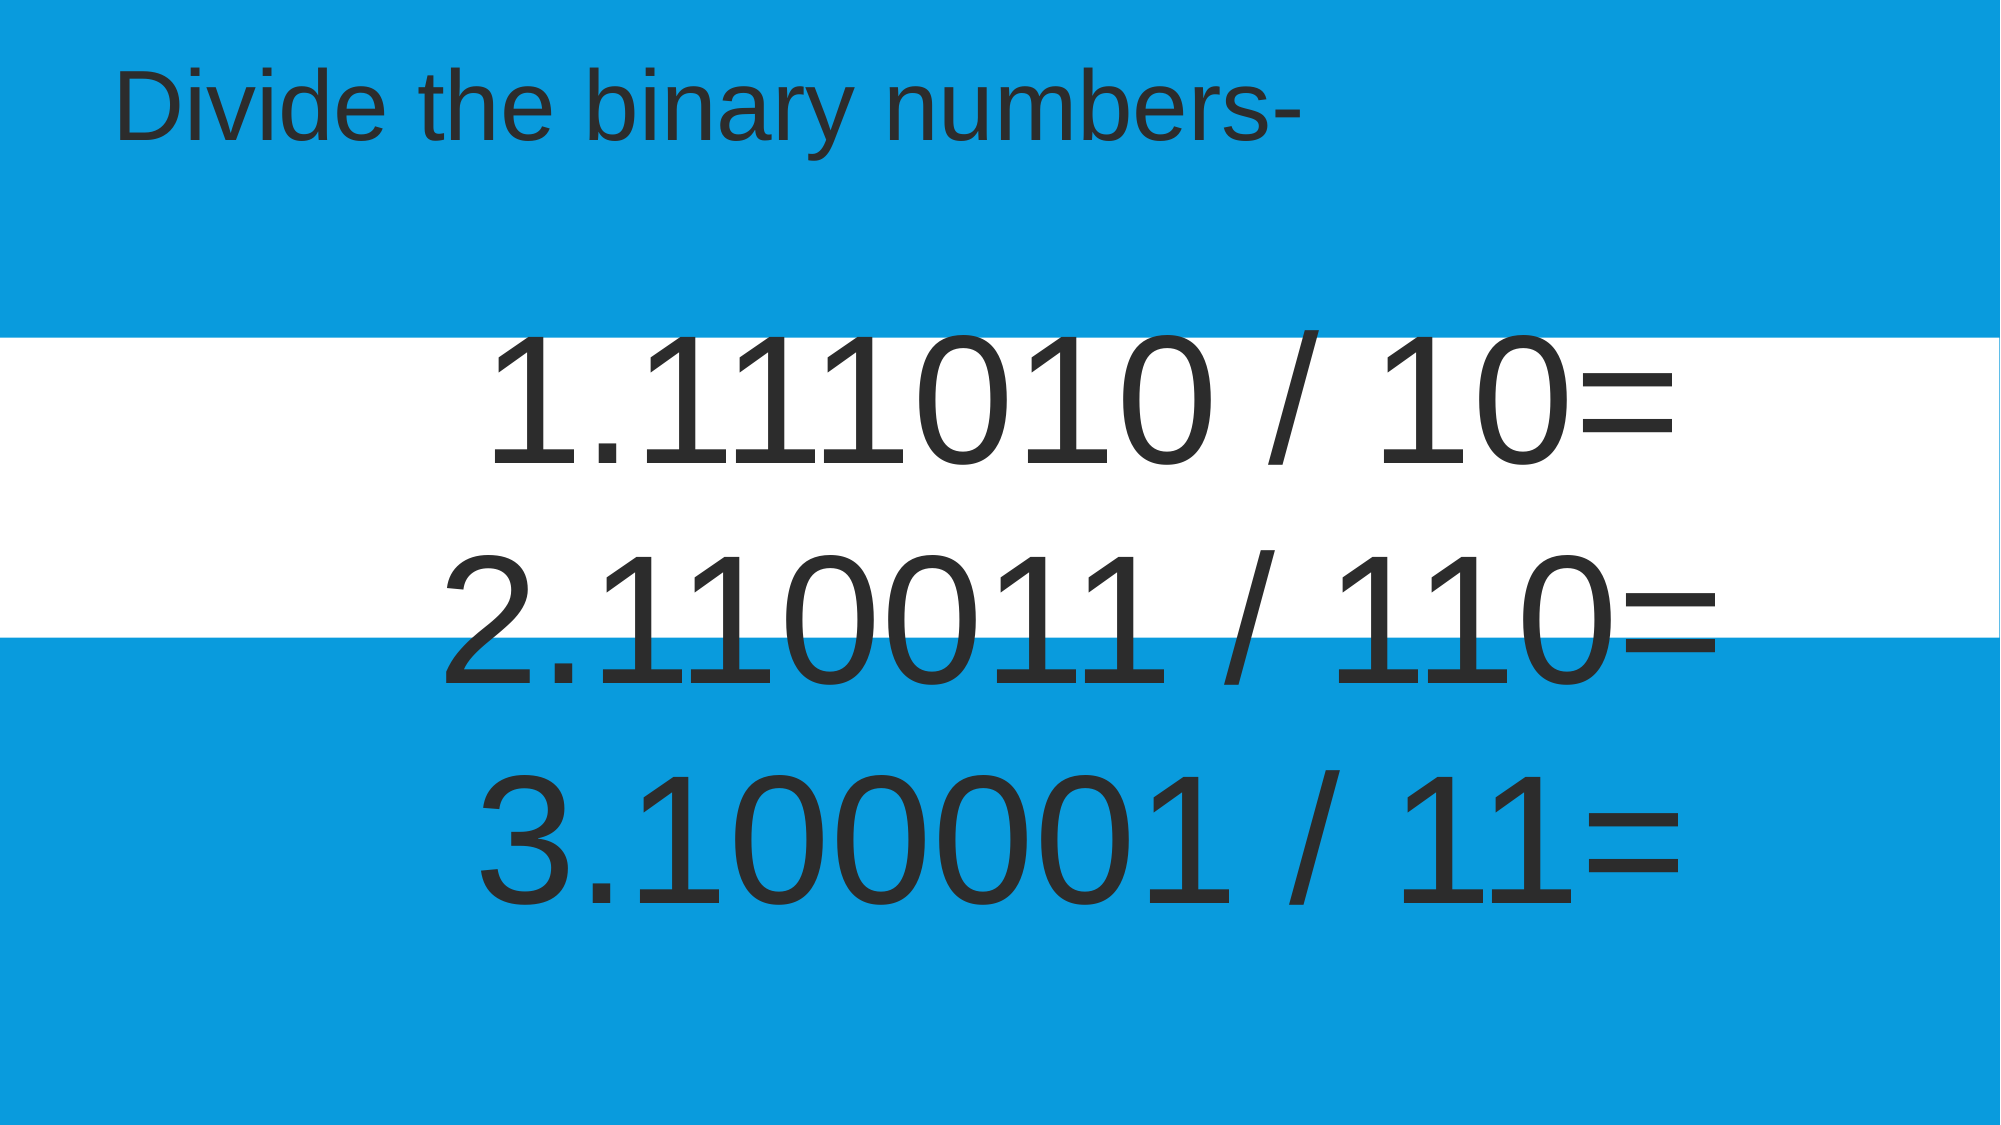

Divide the binary numbers-

111010 / 10=
2.110011 / 110=
3.100001 / 11=